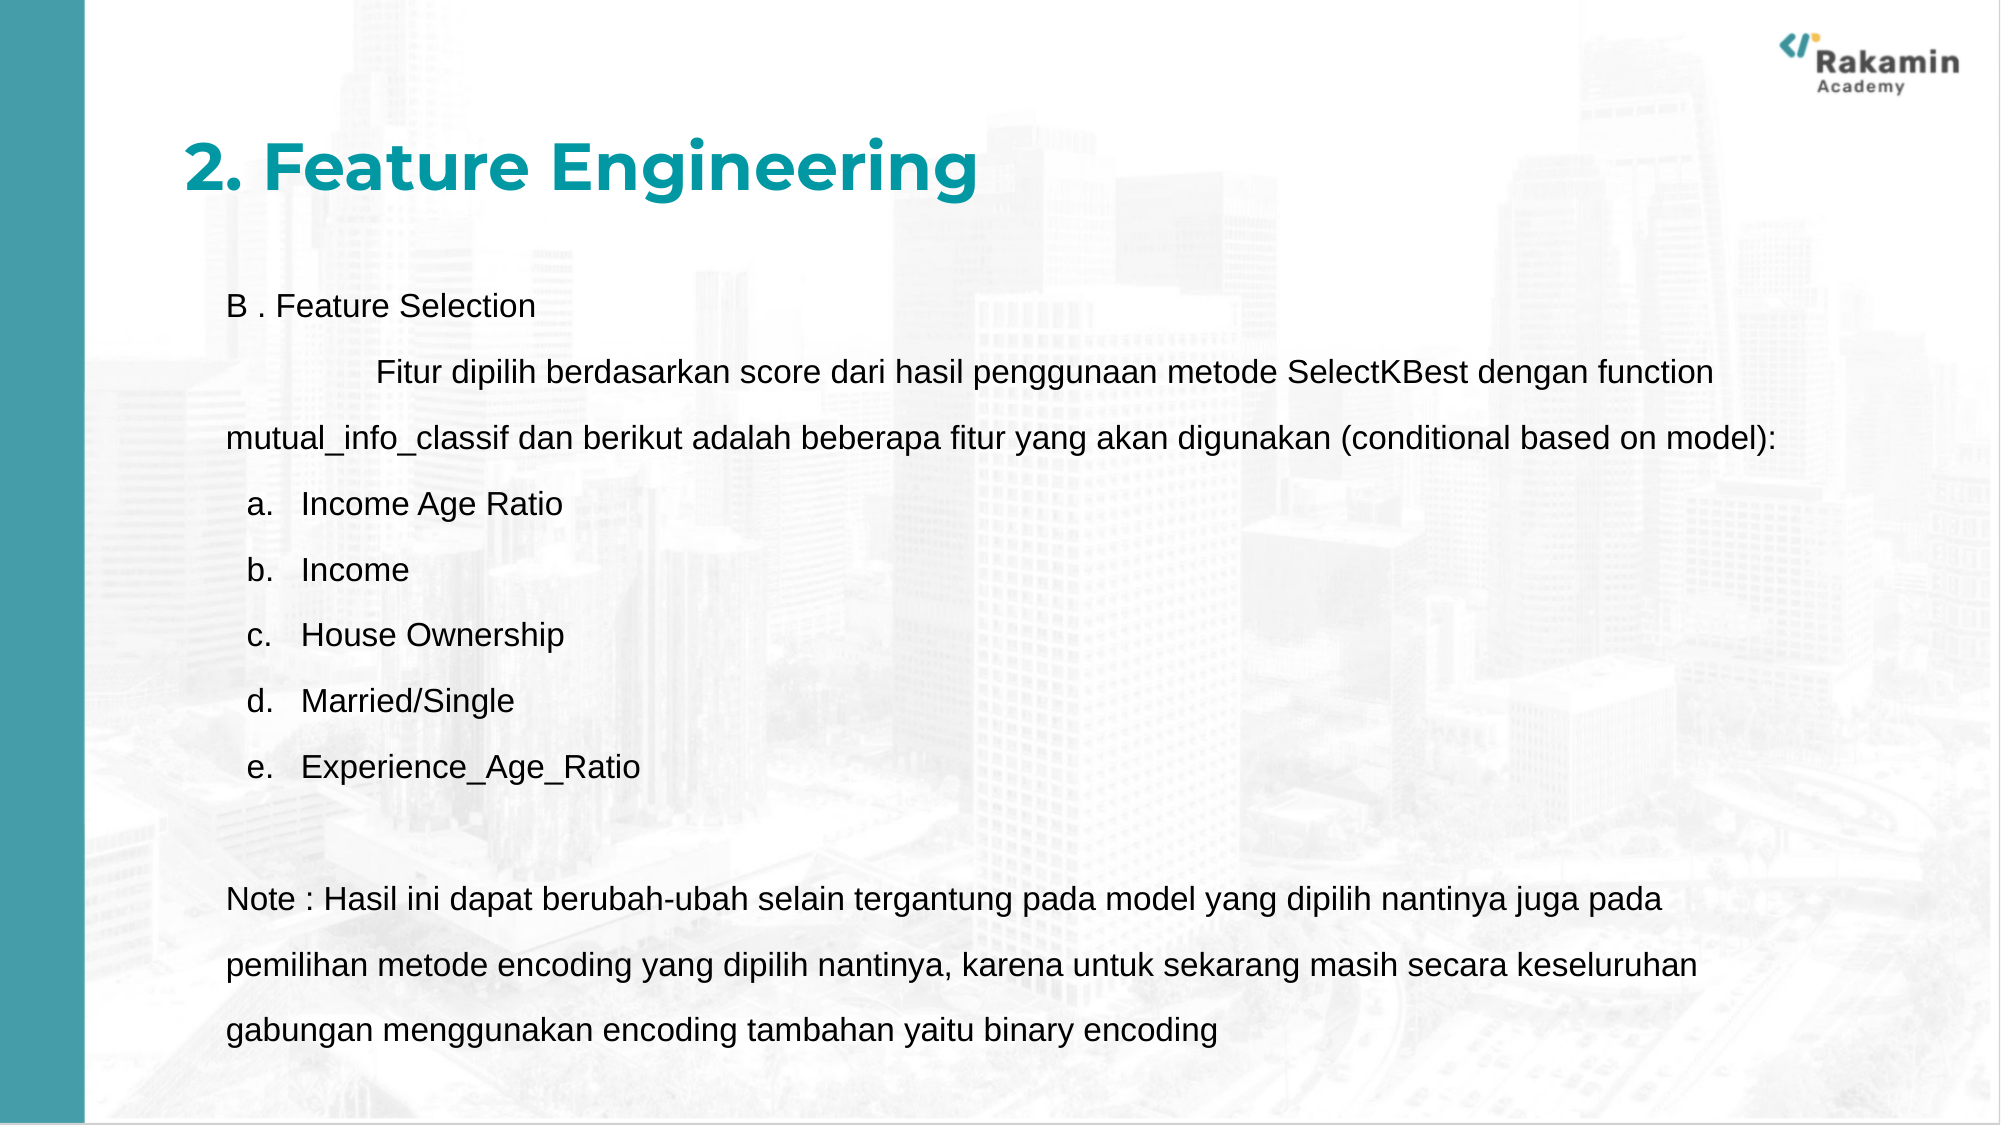

2. Feature Engineering
B . Feature Selection
	Fitur dipilih berdasarkan score dari hasil penggunaan metode SelectKBest dengan function mutual_info_classif dan berikut adalah beberapa fitur yang akan digunakan (conditional based on model):
Income Age Ratio
Income
House Ownership
Married/Single
Experience_Age_Ratio

Note : Hasil ini dapat berubah-ubah selain tergantung pada model yang dipilih nantinya juga pada pemilihan metode encoding yang dipilih nantinya, karena untuk sekarang masih secara keseluruhan gabungan menggunakan encoding tambahan yaitu binary encoding